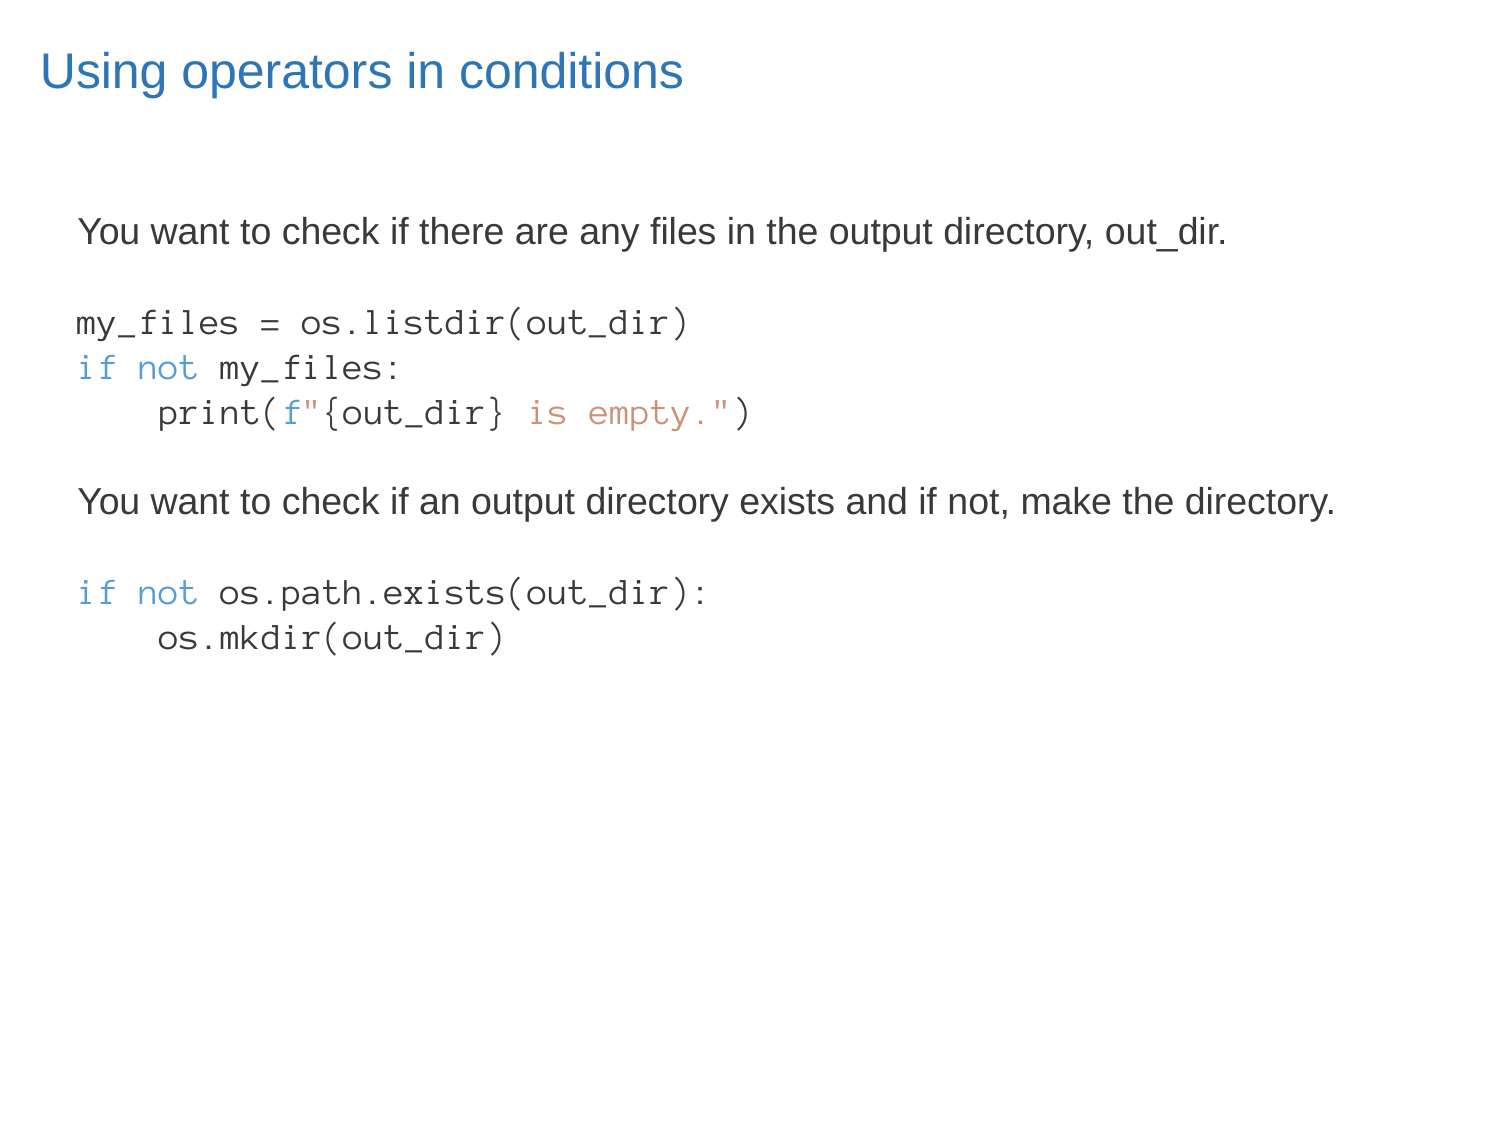

# Using operators in conditions
You want to check if there are any files in the output directory, out_dir.

my_files = os.listdir(out_dir)
if not my_files:
    print(f"{out_dir} is empty.")

You want to check if an output directory exists and if not, make the directory.

if not os.path.exists(out_dir):
    os.mkdir(out_dir)